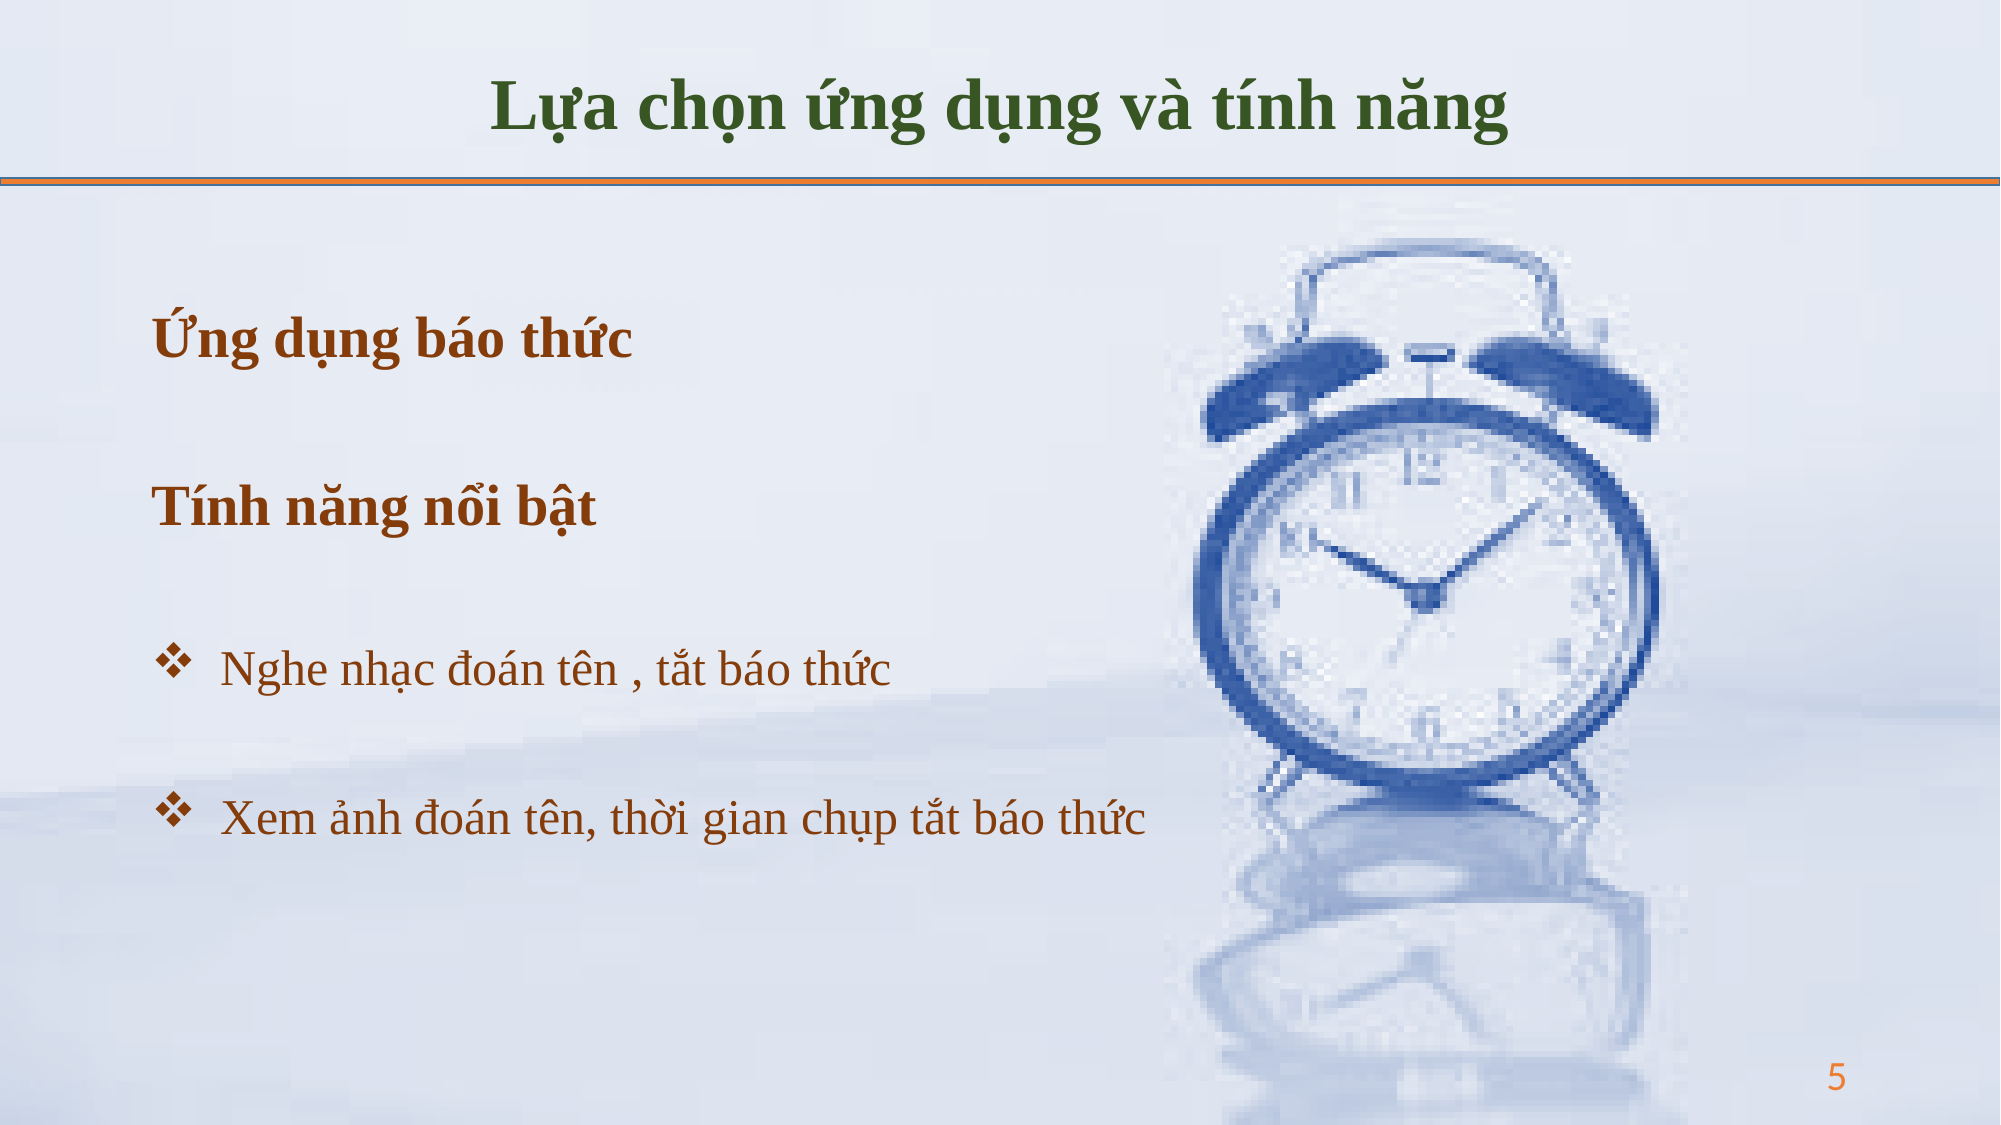

Lựa chọn ứng dụng và tính năng

Ứng dụng báo thức

Tính năng nổi bật

 Nghe nhạc đoán tên , tắt báo thức

 Xem ảnh đoán tên, thời gian chụp tắt báo thức

5